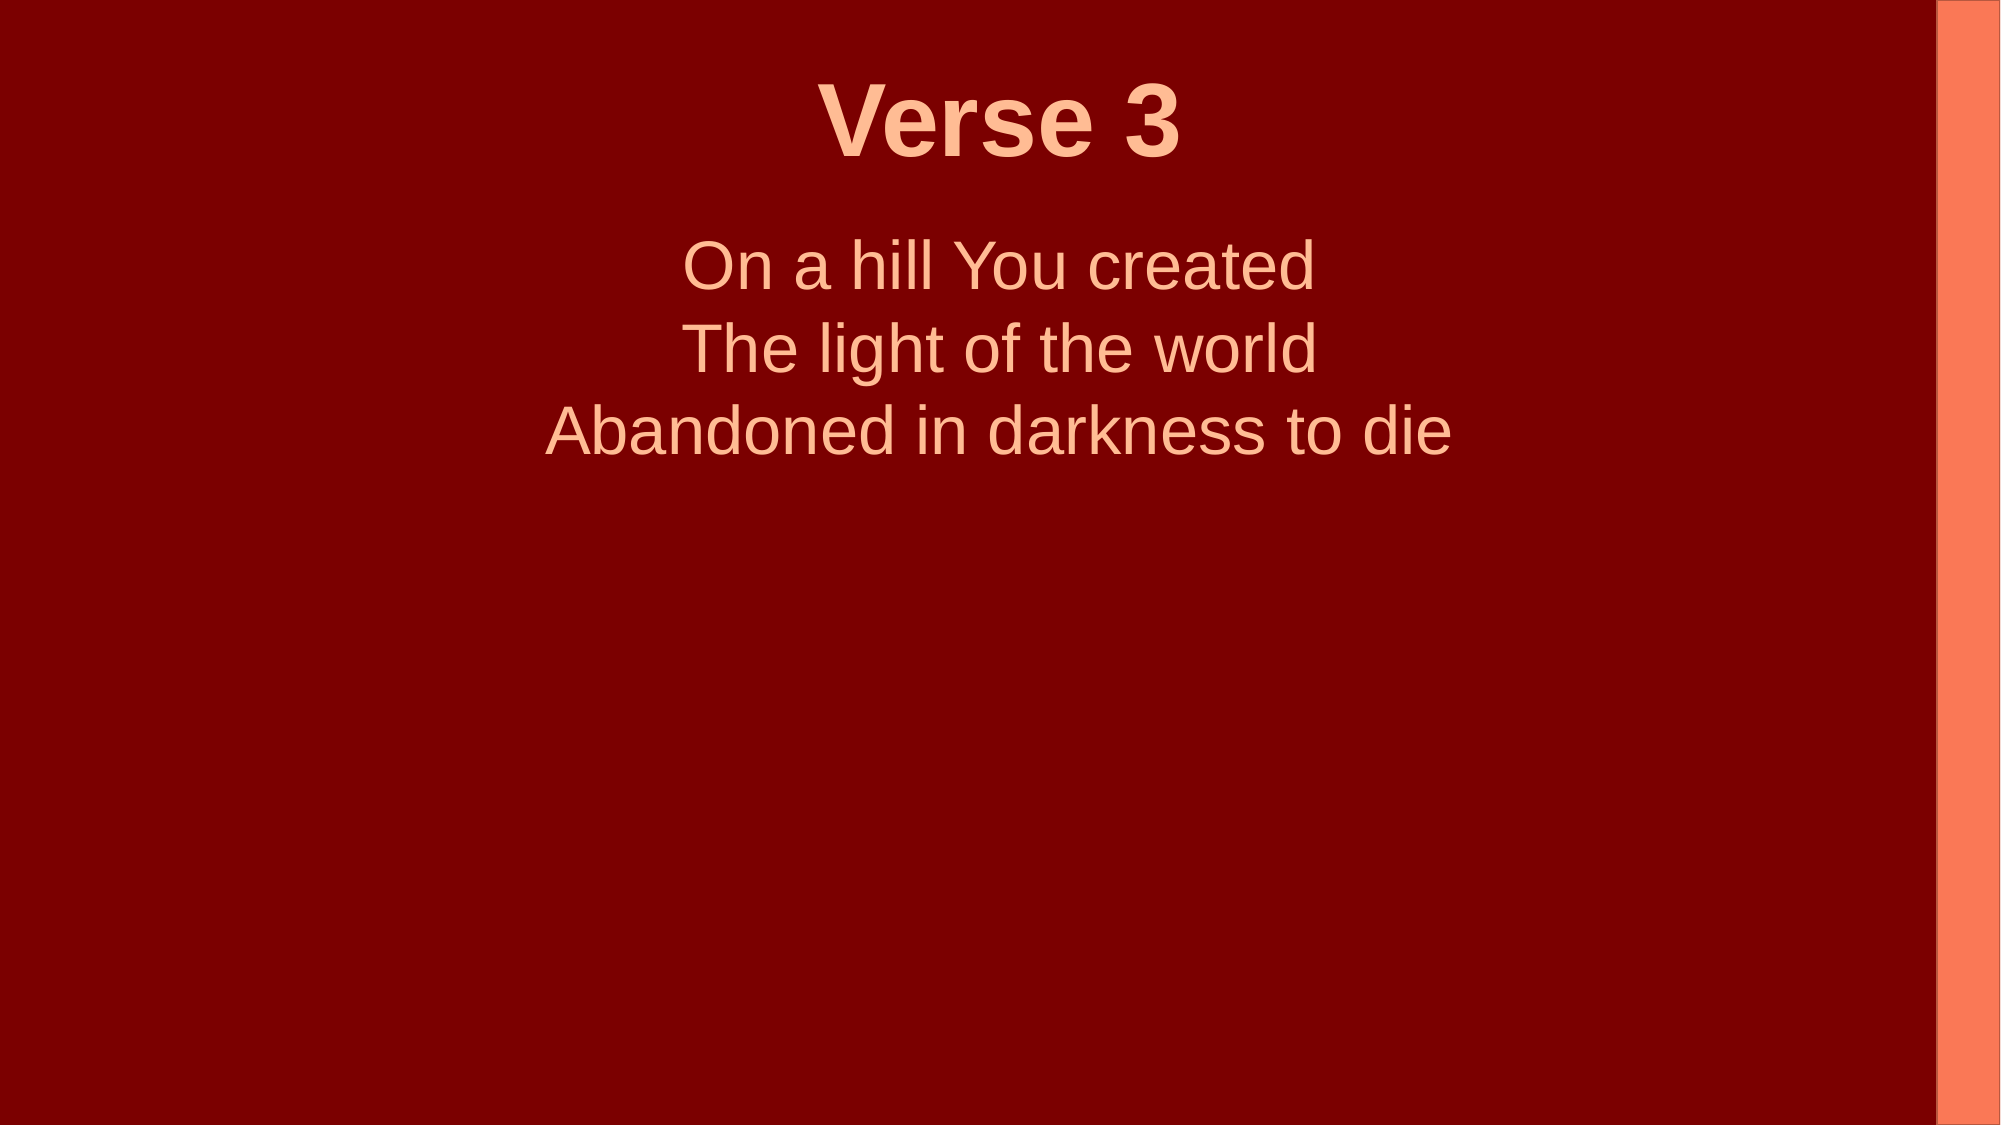

Verse 3
On a hill You created
The light of the world
Abandoned in darkness to die